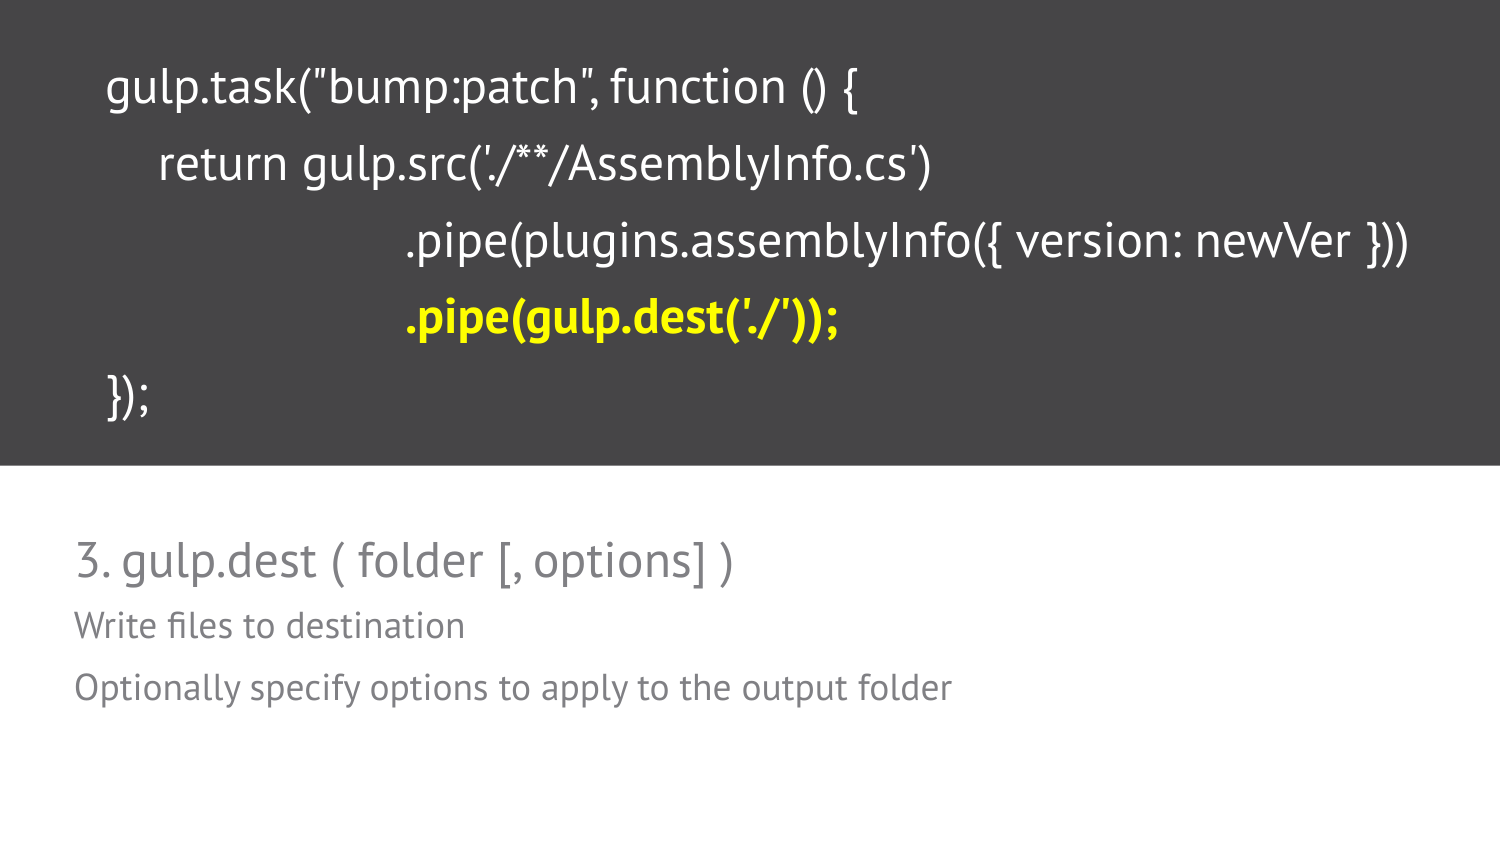

gulp.task("bump:patch", function () {
    return gulp.src('./**/AssemblyInfo.cs')
		.pipe(plugins.assemblyInfo({ version: newVer }))
		.pipe(gulp.dest('./'));
});
# 3. gulp.dest ( folder [, options] )
Write files to destination
Optionally specify options to apply to the output folder